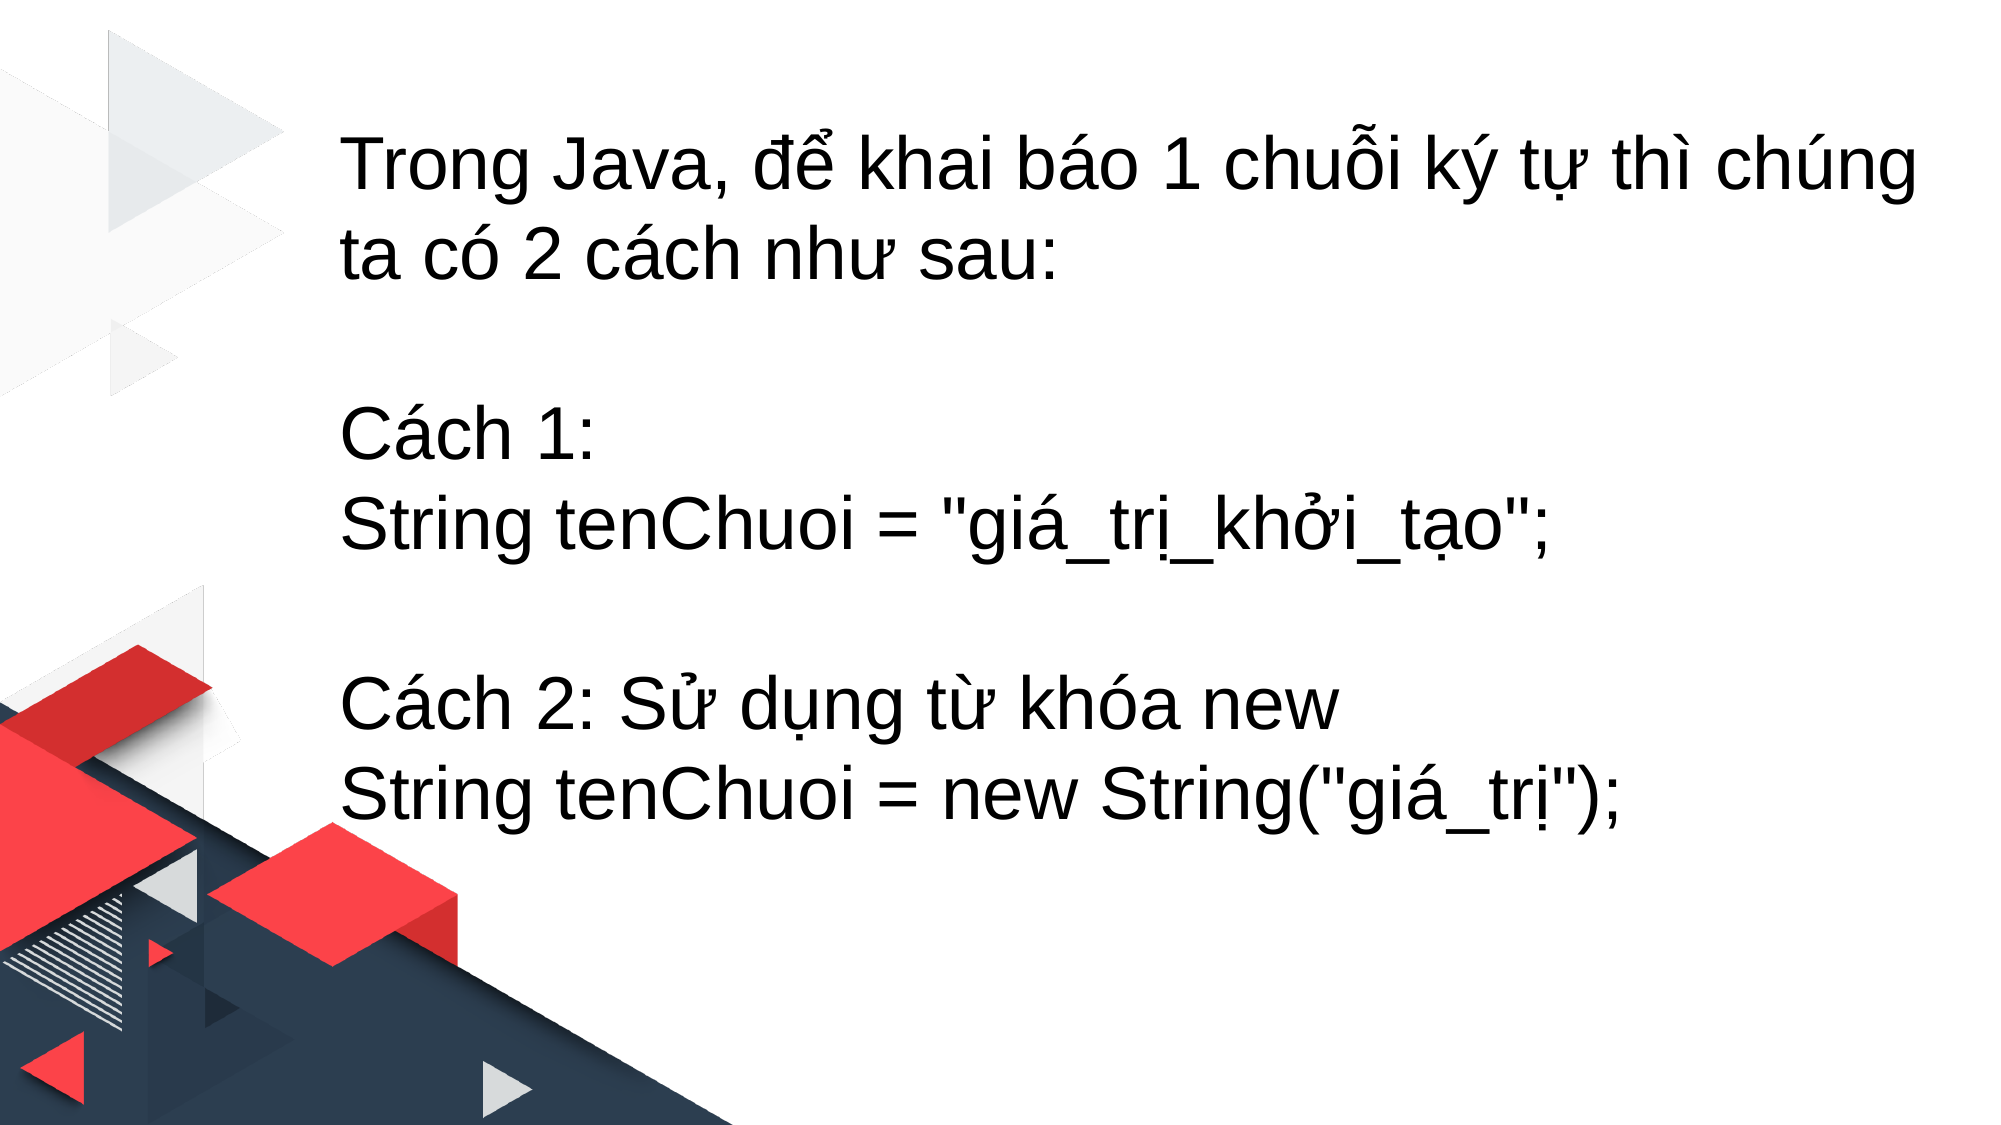

Trong Java, để khai báo 1 chuỗi ký tự thì chúng ta có 2 cách như sau:

Cách 1:
String tenChuoi = "giá_trị_khởi_tạo";

Cách 2: Sử dụng từ khóa new
String tenChuoi = new String("giá_trị");